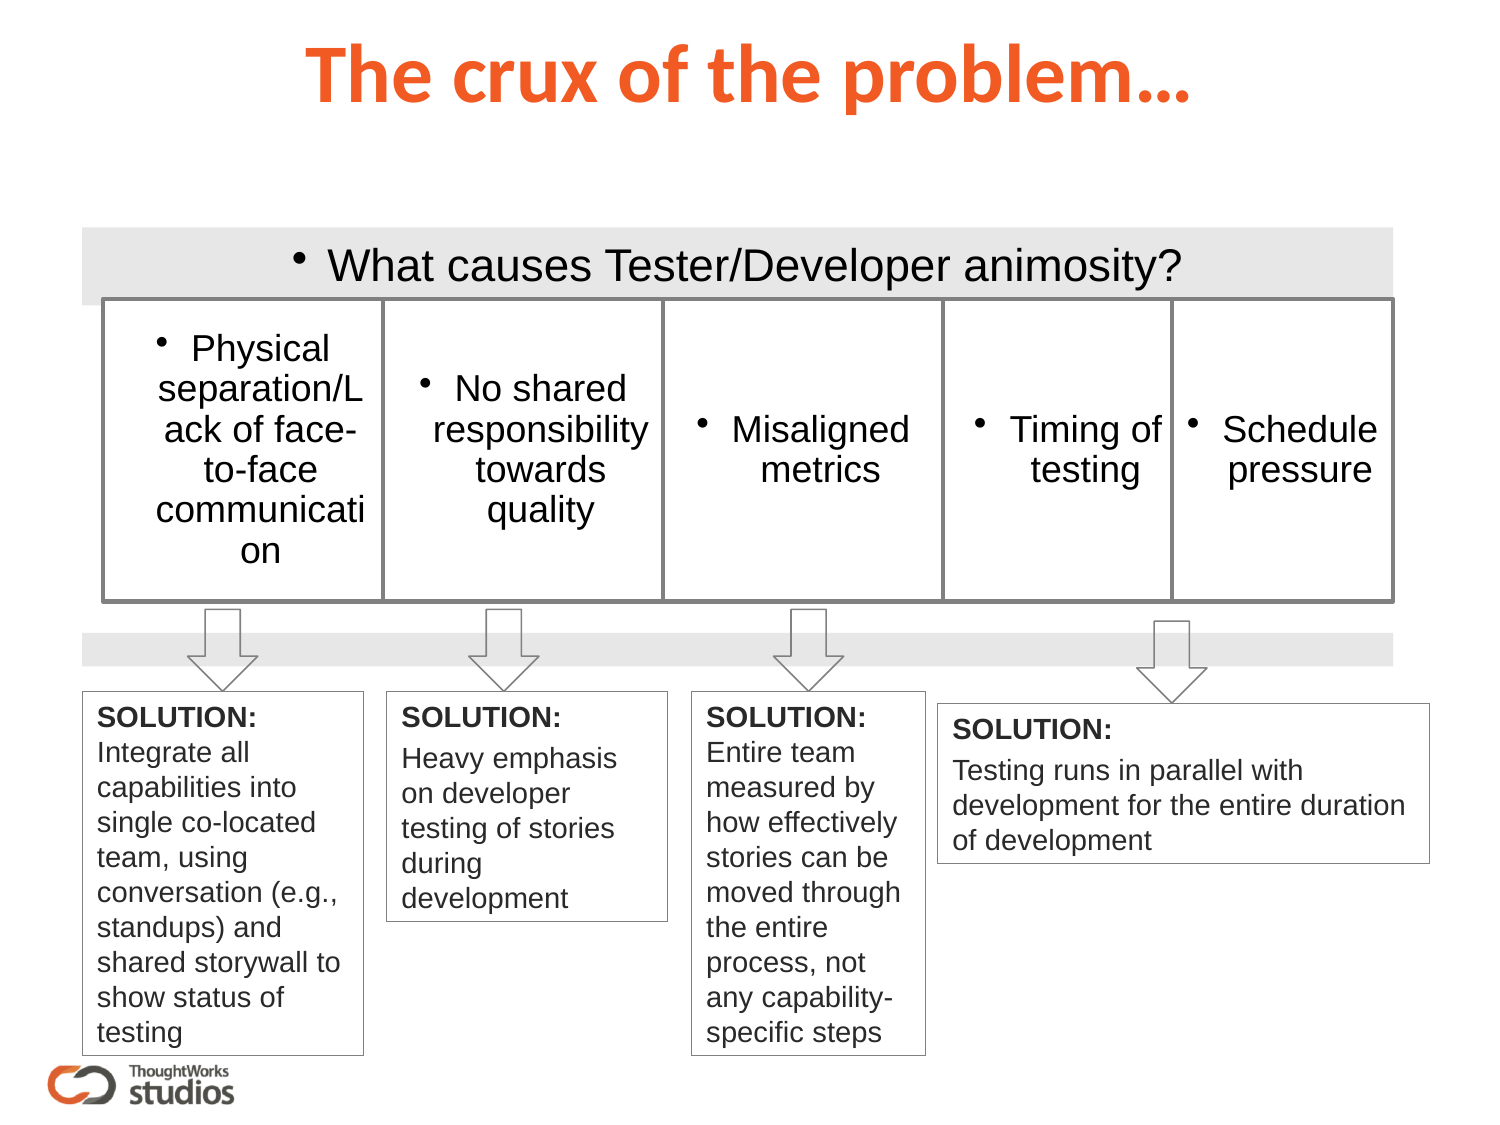

# The crux of the problem…
What causes Tester/Developer animosity?
Physical separation/Lack of face-to-face communication
No shared responsibility towards quality
Misaligned metrics
Timing of testing
Schedule pressure

SOLUTION: Integrate all capabilities into single co-located team, using conversation (e.g., standups) and shared storywall to show status of testing
SOLUTION:
Heavy emphasis on developer testing of stories during development
SOLUTION: Entire team measured by how effectively stories can be moved through the entire process, not any capability-specific steps
SOLUTION:
Testing runs in parallel with development for the entire duration of development